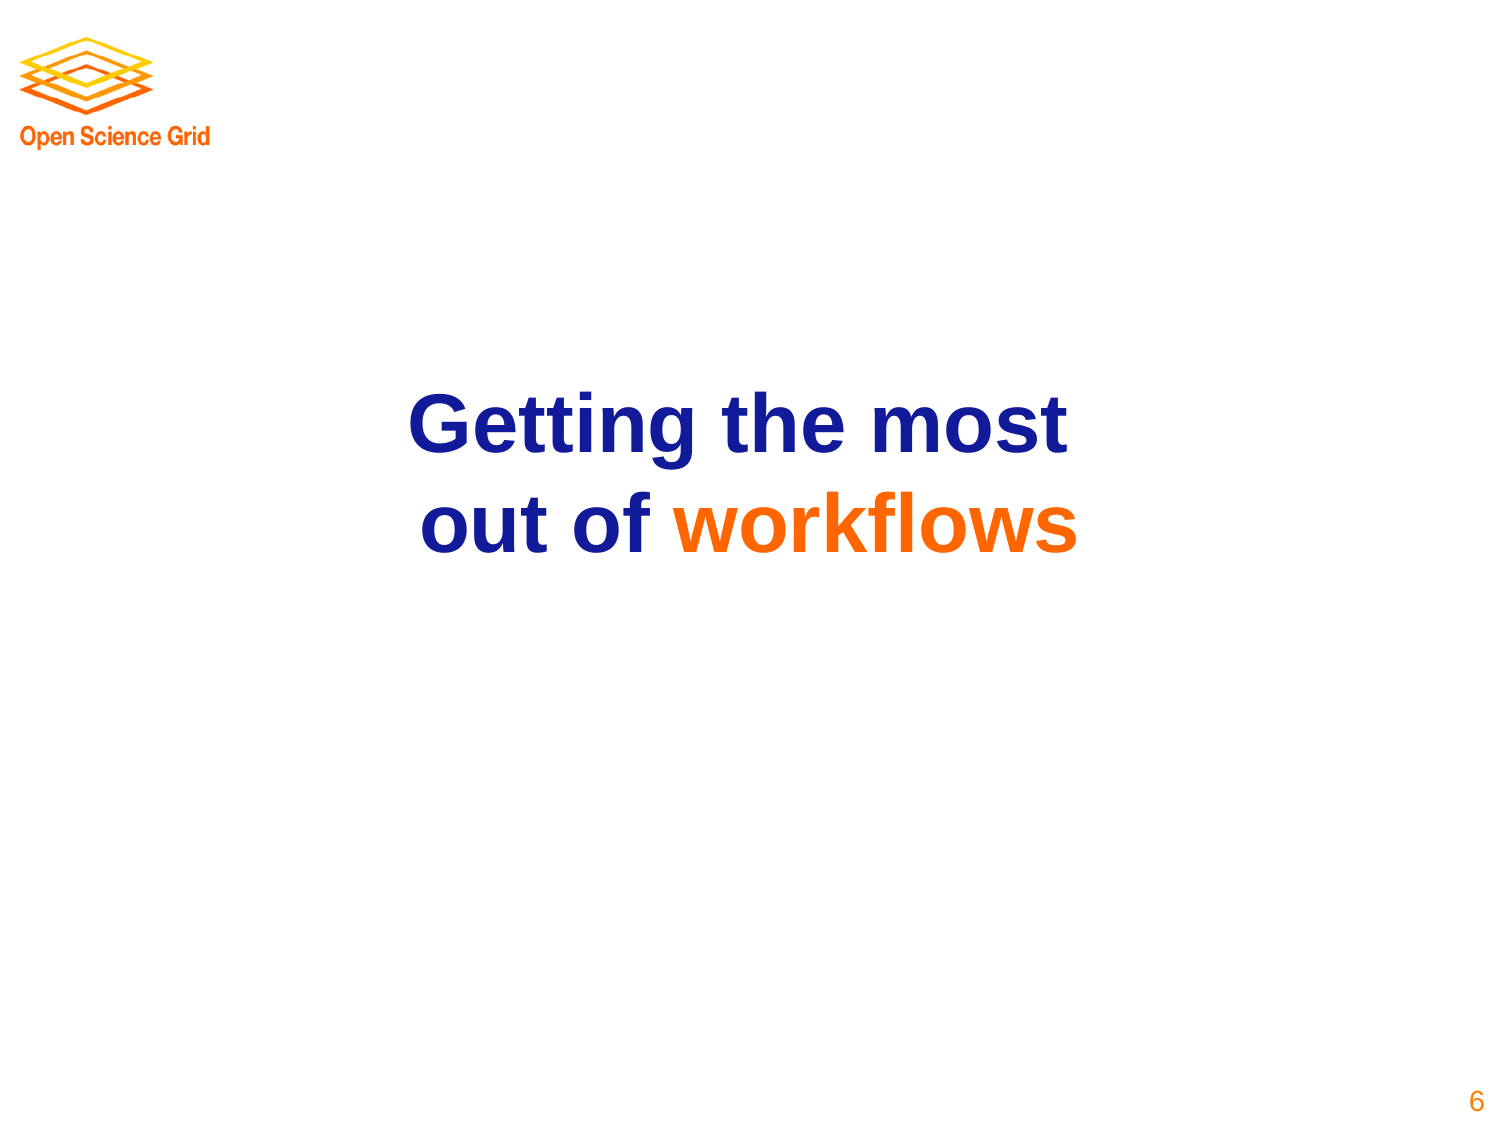

# Getting the most out of workflows

6